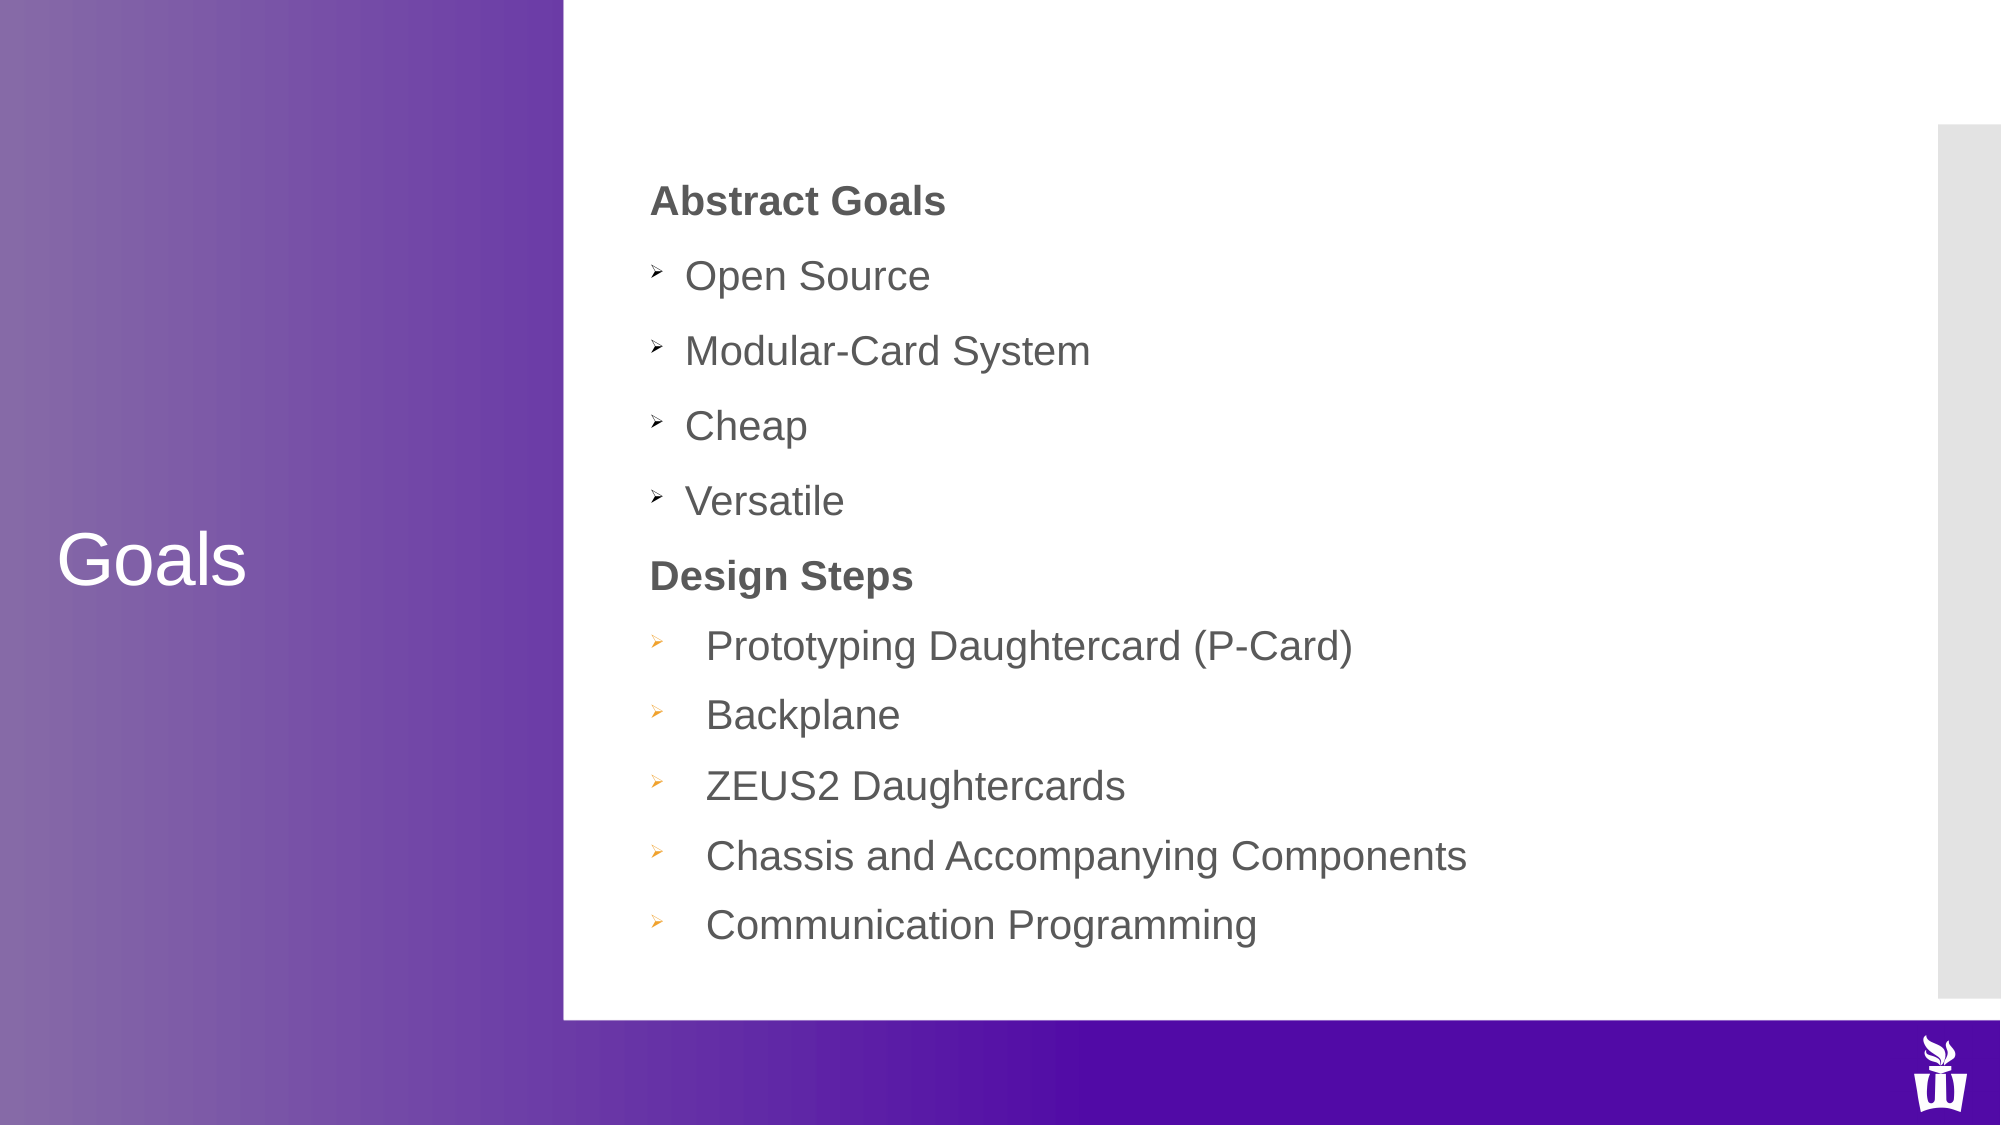

Abstract Goals
Open Source
Modular-Card System
Cheap
Versatile
Design Steps
Prototyping Daughtercard (P-Card)
Backplane
ZEUS2 Daughtercards
Chassis and Accompanying Components
Communication Programming
Goals